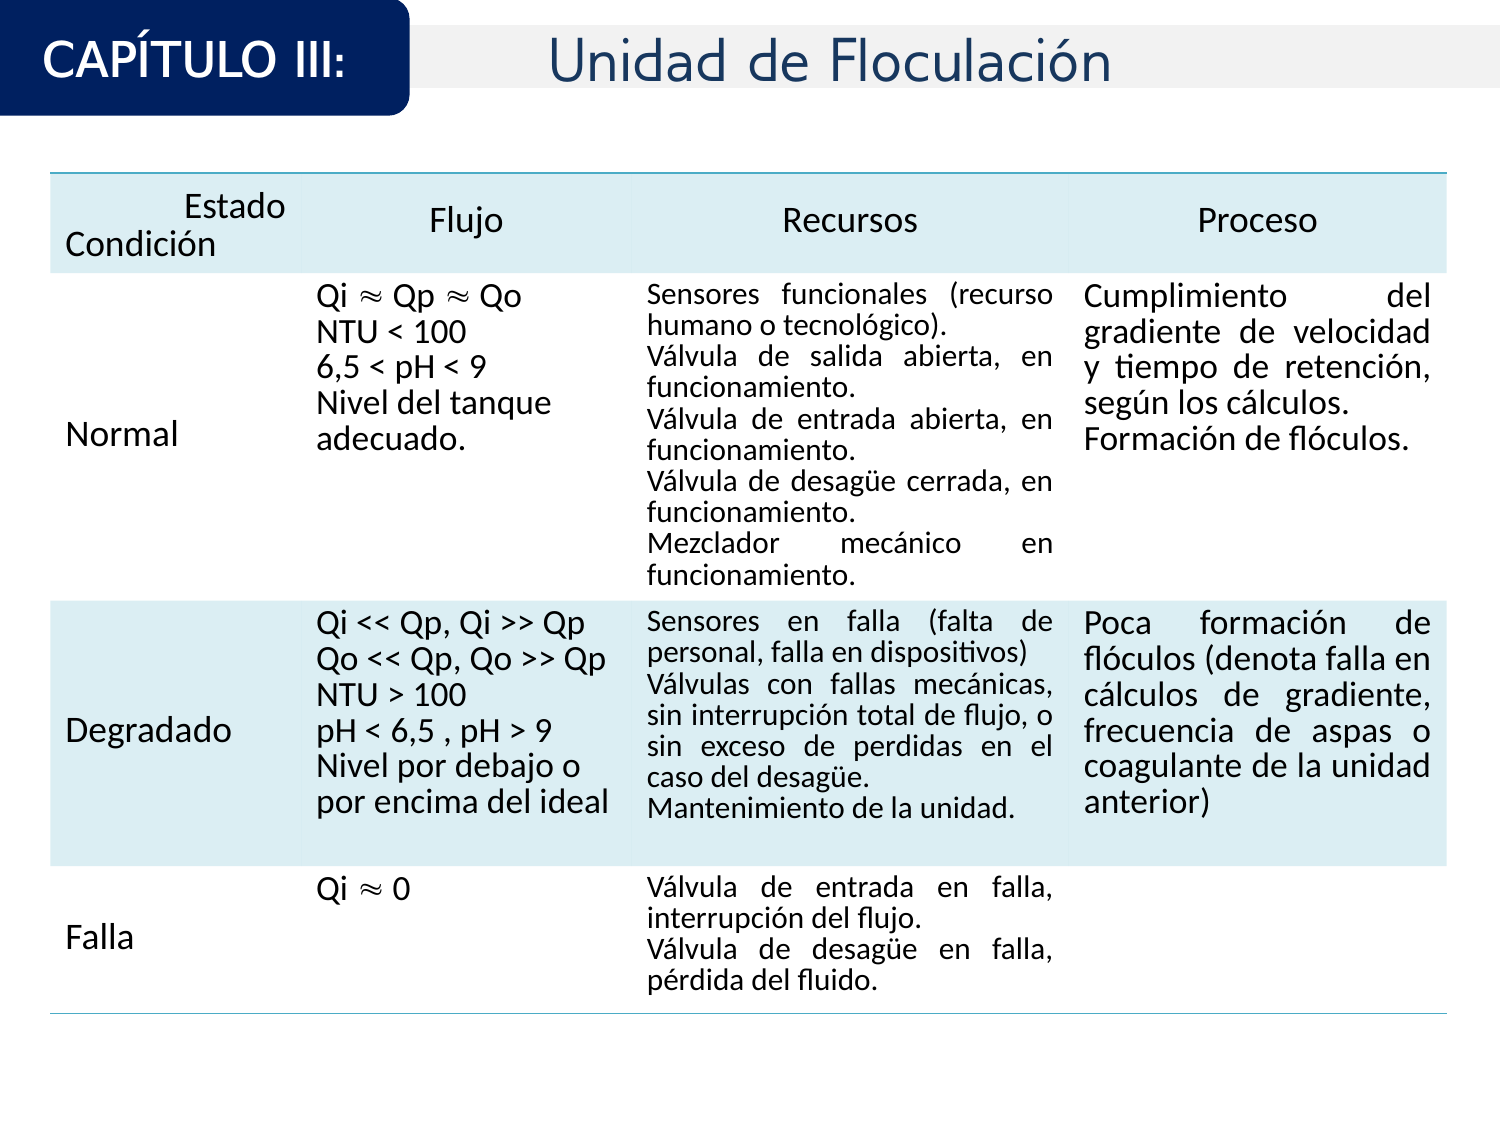

CAPÍTULO III:

	Unidad de Floculación
| Estado Condición | Flujo | Recursos | Proceso |
| --- | --- | --- | --- |
| Normal | Qi ≈ Qp ≈ Qo NTU < 100 6,5 < pH < 9 Nivel del tanque adecuado. | Sensores funcionales (recurso humano o tecnológico). Válvula de salida abierta, en funcionamiento. Válvula de entrada abierta, en funcionamiento. Válvula de desagüe cerrada, en funcionamiento. Mezclador mecánico en funcionamiento. | Cumplimiento del gradiente de velocidad y tiempo de retención, según los cálculos. Formación de flóculos. |
| Degradado | Qi << Qp, Qi >> Qp Qo << Qp, Qo >> Qp NTU > 100 pH < 6,5 , pH > 9 Nivel por debajo o por encima del ideal | Sensores en falla (falta de personal, falla en dispositivos) Válvulas con fallas mecánicas, sin interrupción total de flujo, o sin exceso de perdidas en el caso del desagüe. Mantenimiento de la unidad. | Poca formación de flóculos (denota falla en cálculos de gradiente, frecuencia de aspas o coagulante de la unidad anterior) |
| Falla | Qi ≈ 0 | Válvula de entrada en falla, interrupción del flujo. Válvula de desagüe en falla, pérdida del fluido. |  |